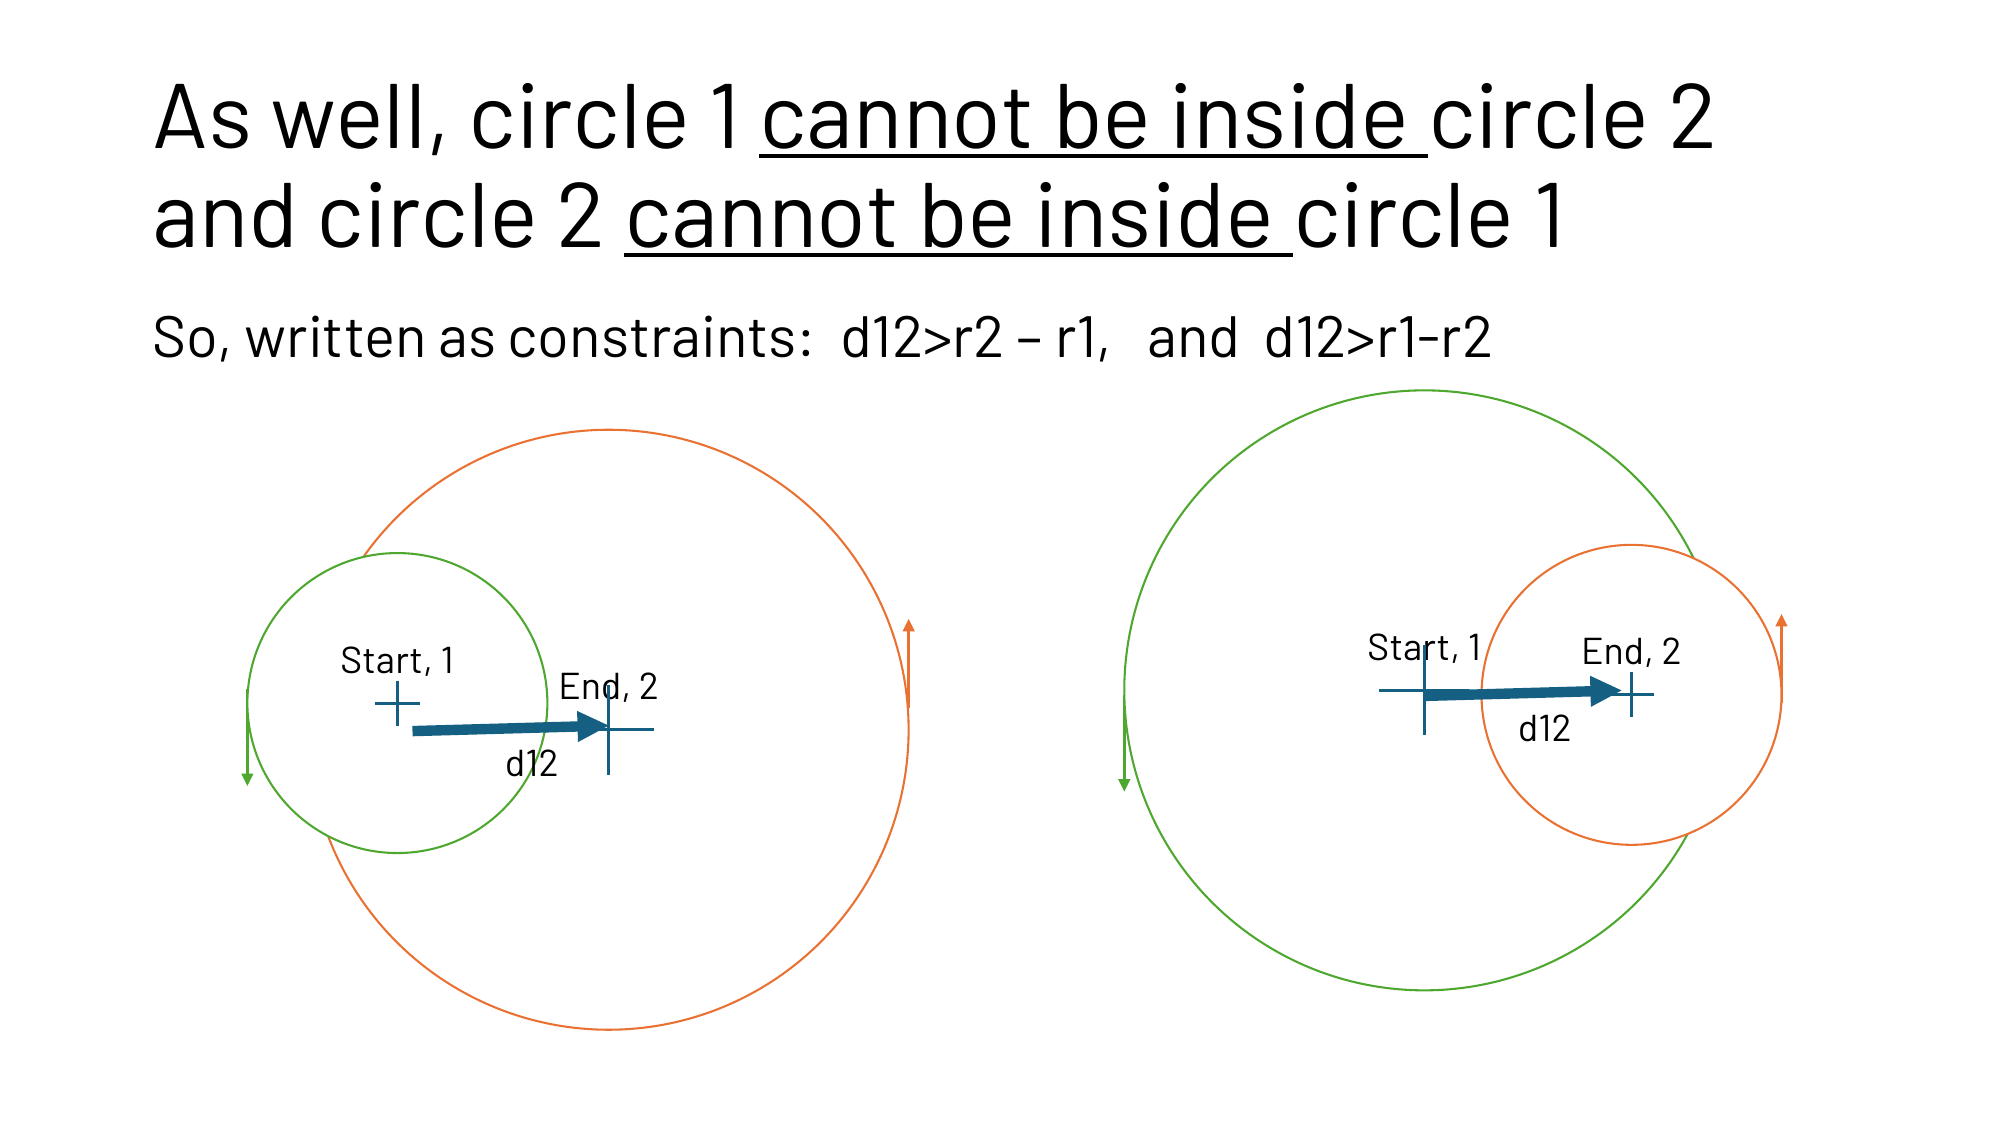

# As well, circle 1 cannot be inside circle 2 and circle 2 cannot be inside circle 1
So, written as constraints:  d12>r2 – r1,   and  d12>r1-r2
Start, 1
End, 2
End, 2
Start, 1
d12
d12